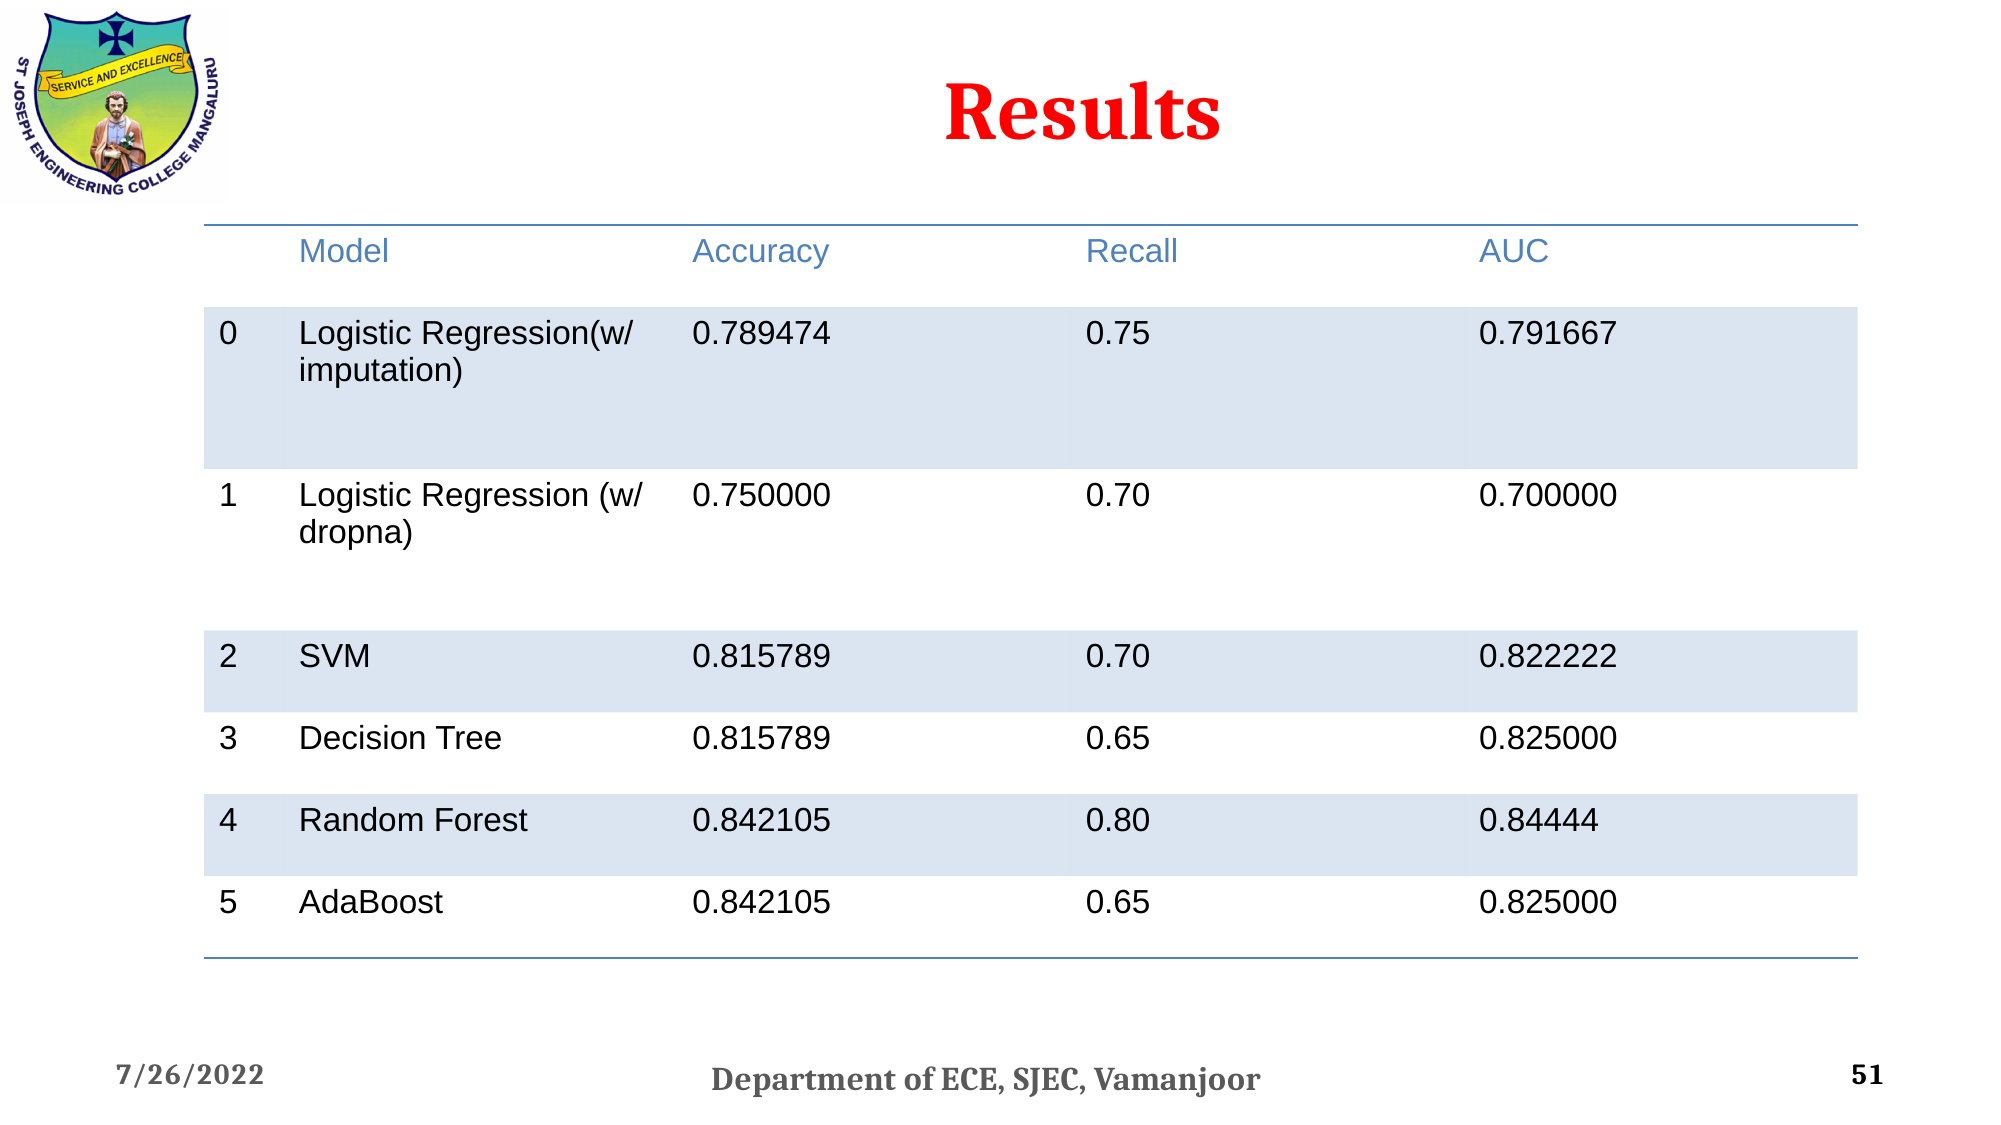

# Results

|  | Model | Accuracy | Recall | AUC |
| --- | --- | --- | --- | --- |
| 0 | Logistic Regression(w/ imputation) | 0.789474 | 0.75 | 0.791667 |
| 1 | Logistic Regression (w/ dropna) | 0.750000 | 0.70 | 0.700000 |
| 2 | SVM | 0.815789 | 0.70 | 0.822222 |
| 3 | Decision Tree | 0.815789 | 0.65 | 0.825000 |
| 4 | Random Forest | 0.842105 | 0.80 | 0.84444 |
| 5 | AdaBoost | 0.842105 | 0.65 | 0.825000 |
7/26/2022
51
Department of ECE, SJEC, Vamanjoor